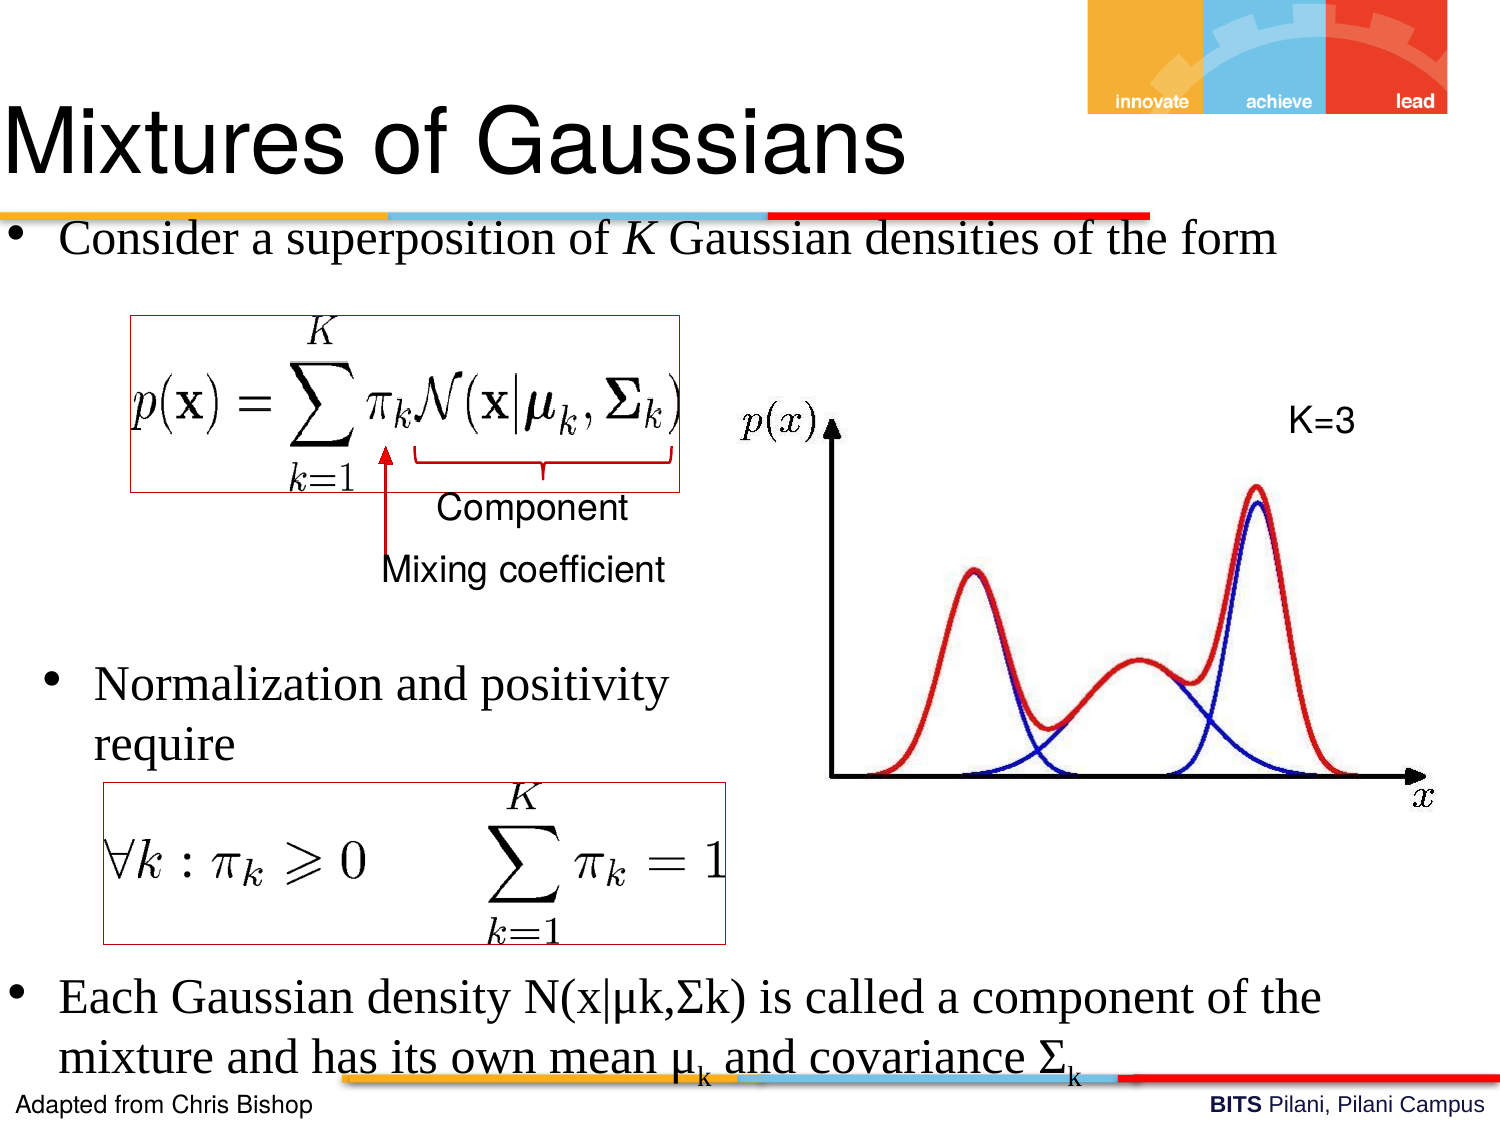

Mixtures of Gaussians
Consider a superposition of K Gaussian densities of the form

K=3
Component  Mixing coefficient
Normalization and positivity require

Each Gaussian density N(x|μk,Σk) is called a component of the mixture and has its own mean μk and covariance Σk
Adapted from Chris Bishop